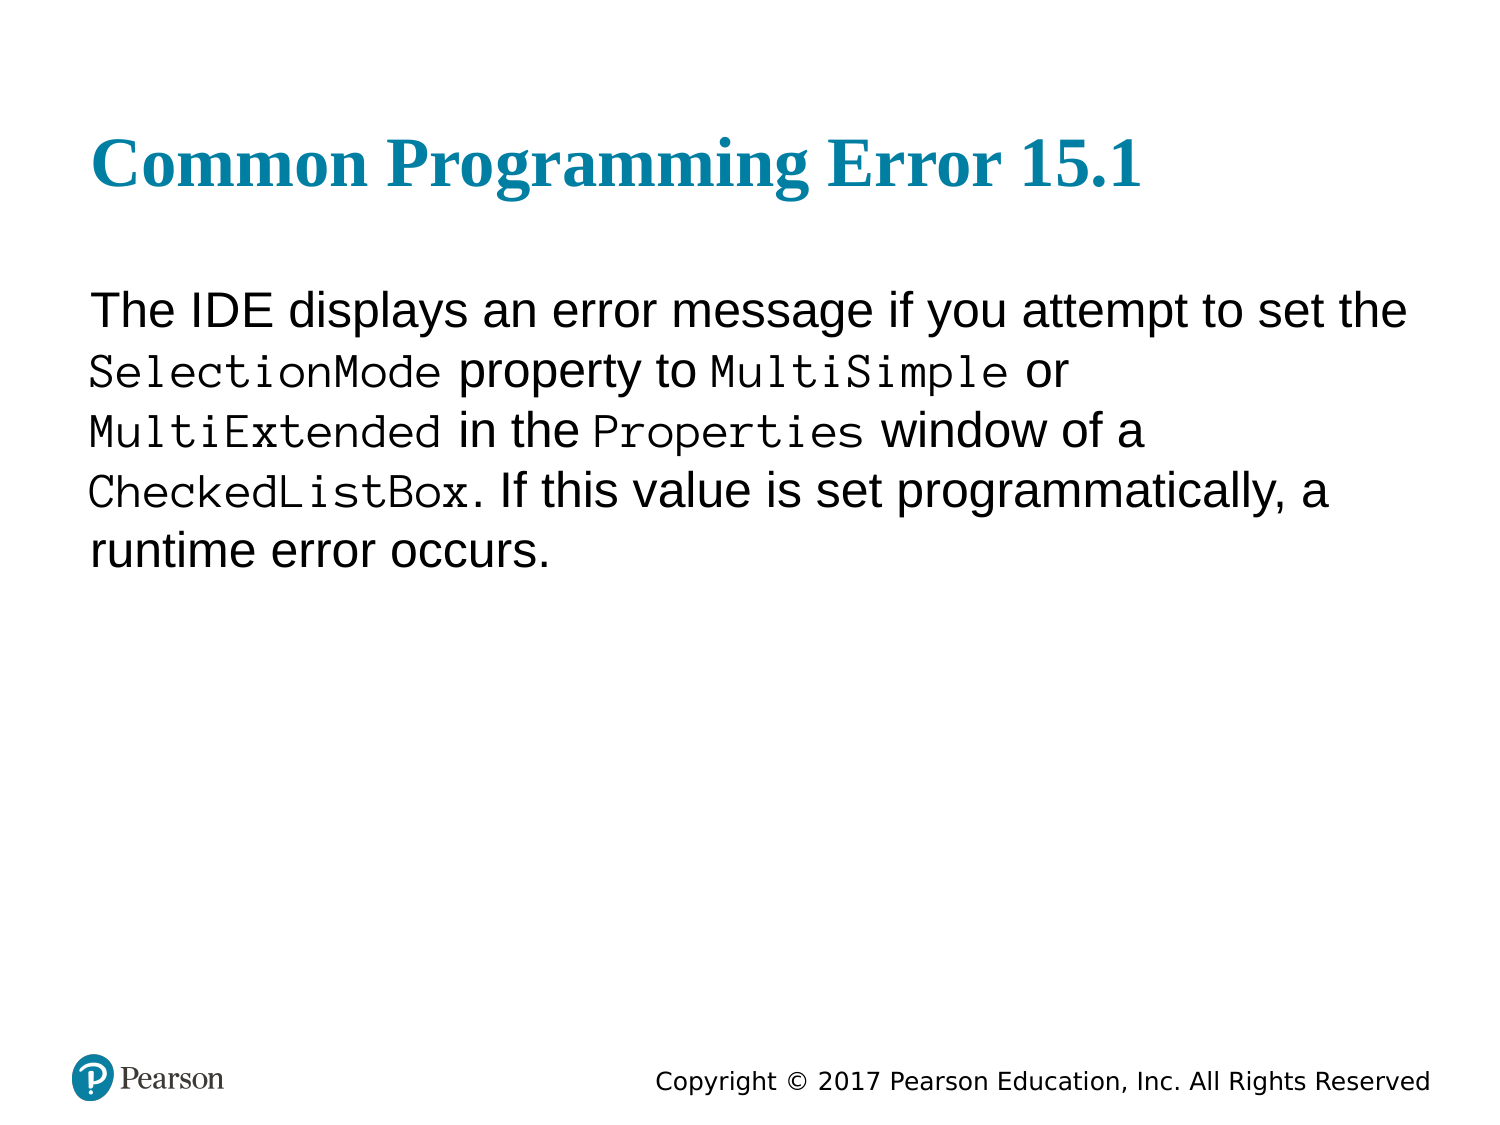

# Common Programming Error 15.1
The I D E displays an error message if you attempt to set the SelectionMode property to MultiSimple or MultiExtended in the Properties window of a CheckedListBox. If this value is set programmatically, a runtime error occurs.